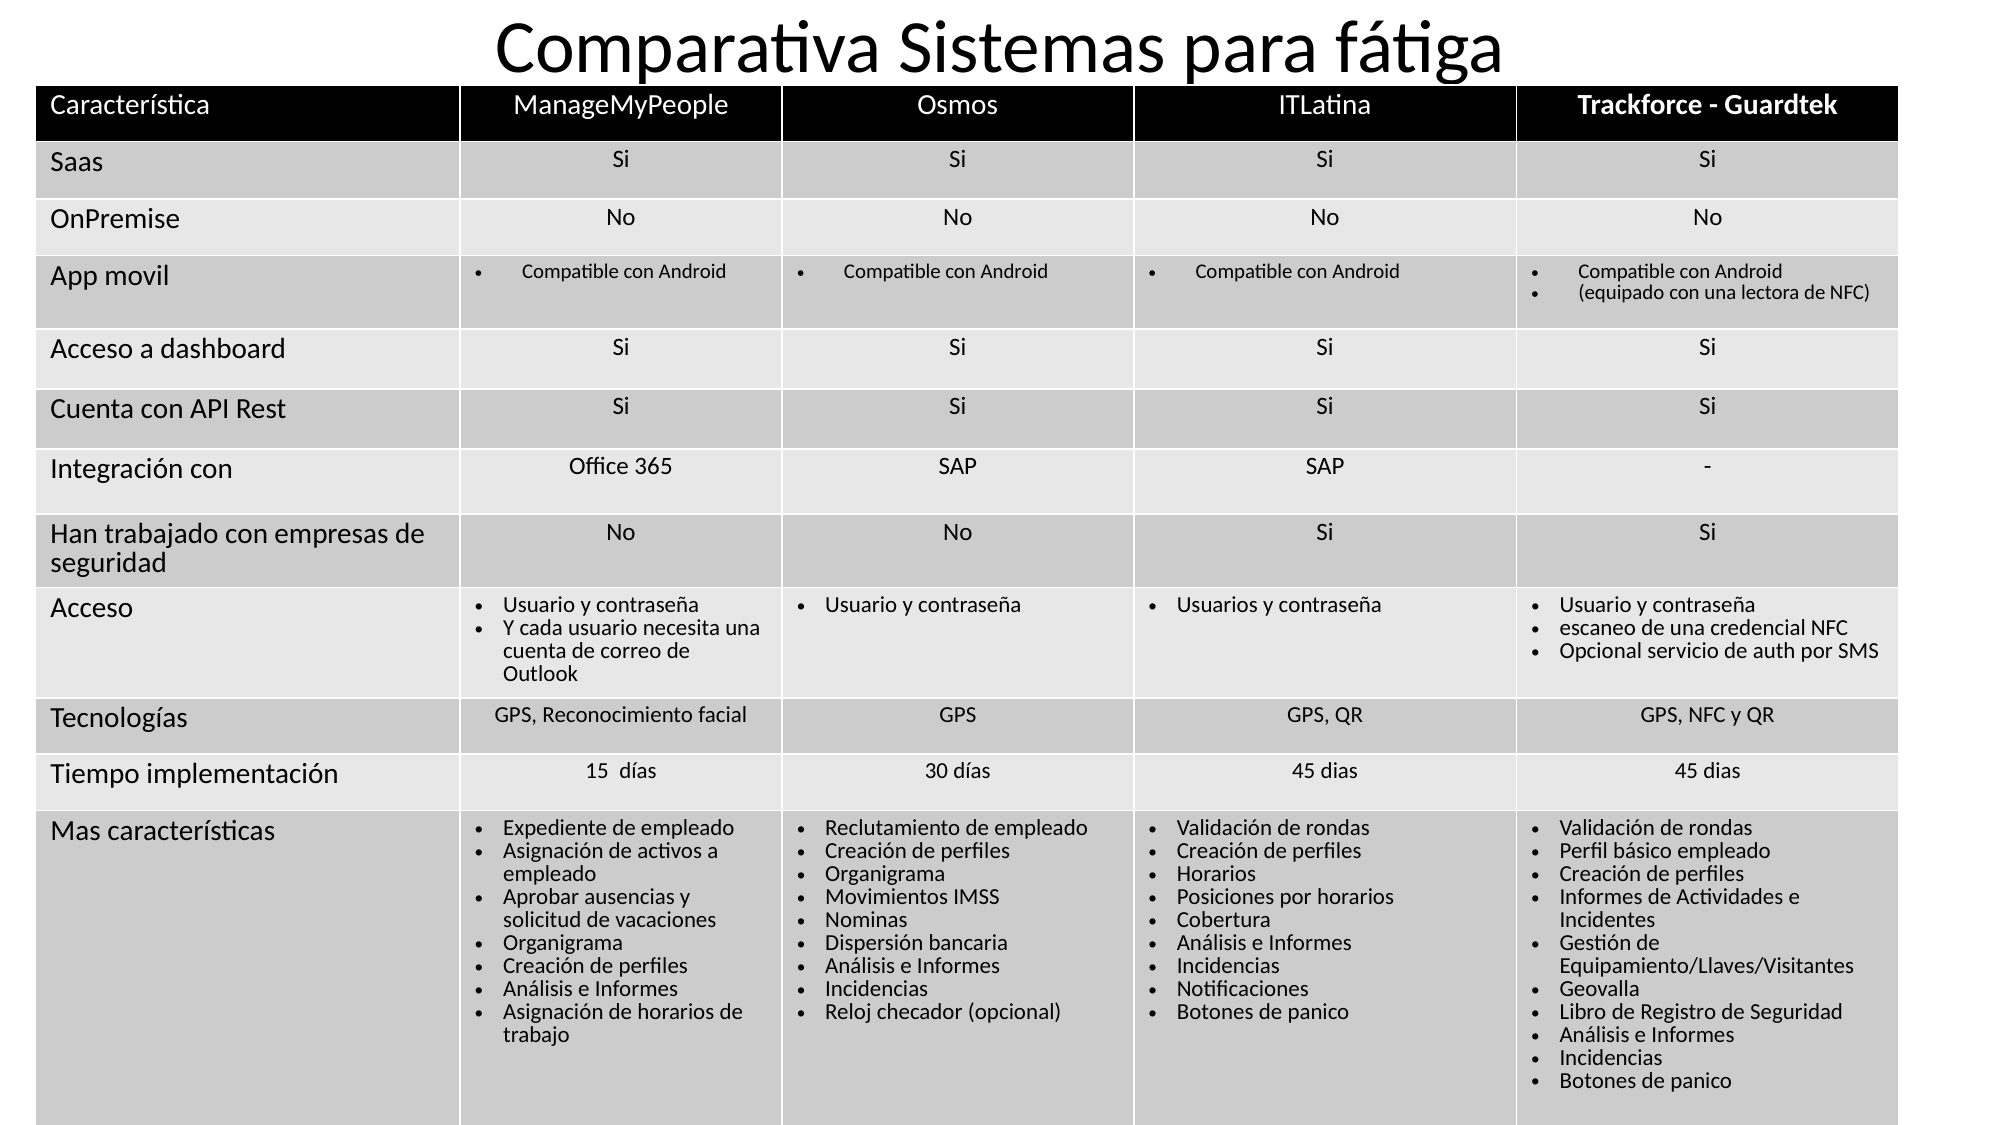

# Comparativa Sistemas para fátiga
| Característica | ManageMyPeople | Osmos | ITLatina | Trackforce - Guardtek |
| --- | --- | --- | --- | --- |
| Saas | Si | Si | Si | Si |
| OnPremise | No | No | No | No |
| App movil | Compatible con Android | Compatible con Android | Compatible con Android | Compatible con Android (equipado con una lectora de NFC) |
| Acceso a dashboard | Si | Si | Si | Si |
| Cuenta con API Rest | Si | Si | Si | Si |
| Integración con | Office 365 | SAP | SAP | - |
| Han trabajado con empresas de seguridad | No | No | Si | Si |
| Acceso | Usuario y contraseña Y cada usuario necesita una cuenta de correo de Outlook | Usuario y contraseña | Usuarios y contraseña | Usuario y contraseña escaneo de una credencial NFC Opcional servicio de auth por SMS |
| Tecnologías | GPS, Reconocimiento facial | GPS | GPS, QR | GPS, NFC y QR |
| Tiempo implementación | 15 días | 30 días | 45 dias | 45 dias |
| Mas características | Expediente de empleado Asignación de activos a empleado Aprobar ausencias y solicitud de vacaciones Organigrama Creación de perfiles Análisis e Informes Asignación de horarios de trabajo | Reclutamiento de empleado Creación de perfiles Organigrama Movimientos IMSS Nominas Dispersión bancaria Análisis e Informes Incidencias Reloj checador (opcional) | Validación de rondas Creación de perfiles Horarios Posiciones por horarios Cobertura Análisis e Informes Incidencias Notificaciones Botones de panico | Validación de rondas Perfil básico empleado Creación de perfiles Informes de Actividades e Incidentes Gestión de Equipamiento/Llaves/Visitantes Geovalla Libro de Registro de Seguridad Análisis e Informes Incidencias Botones de panico |